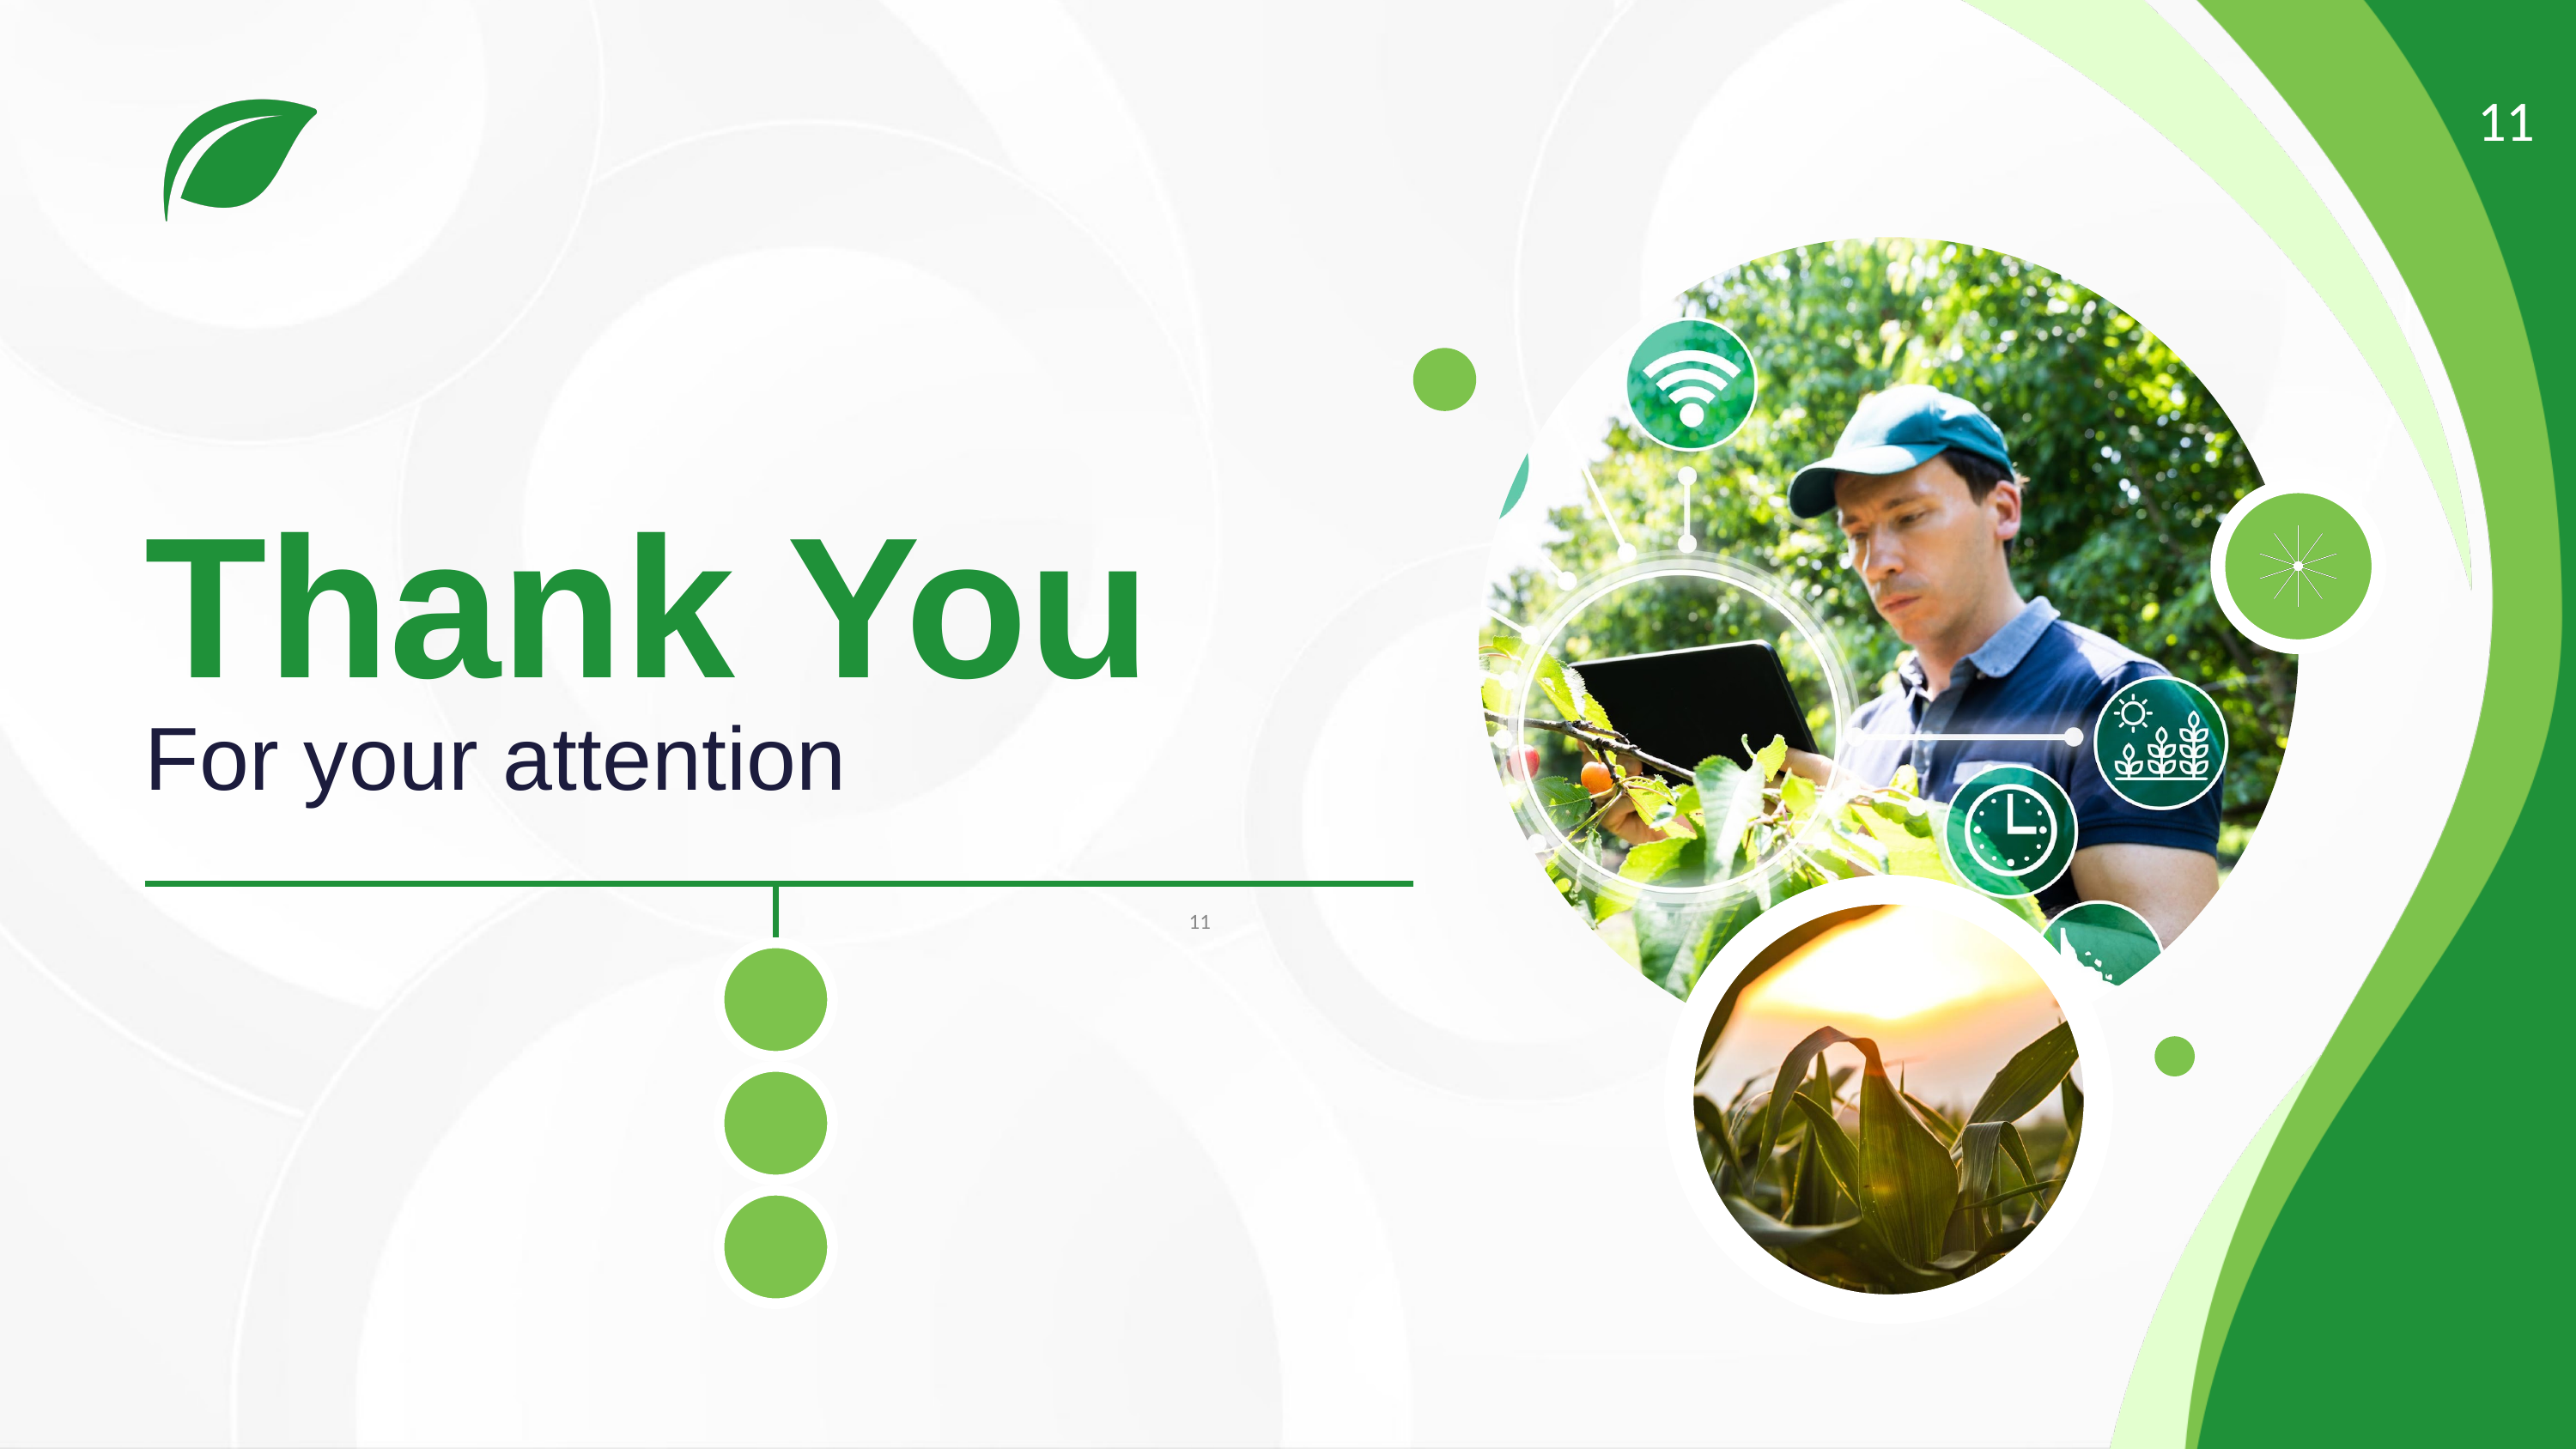

111

Thank You

For your attention

11